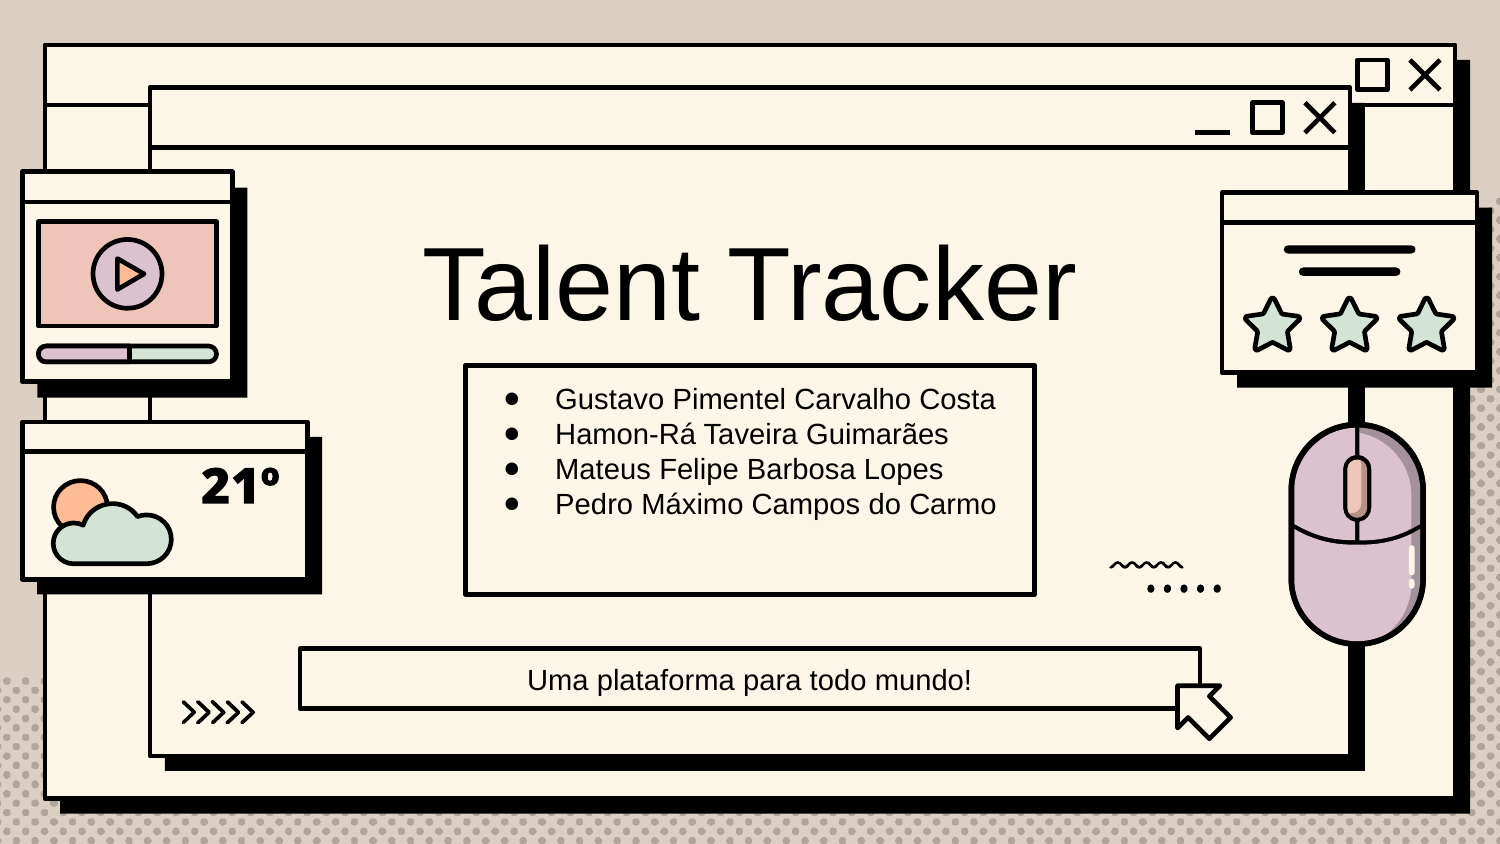

# Talent Tracker
Gustavo Pimentel Carvalho Costa
Hamon-Rá Taveira Guimarães
Mateus Felipe Barbosa Lopes
Pedro Máximo Campos do Carmo

Uma plataforma para todo mundo!